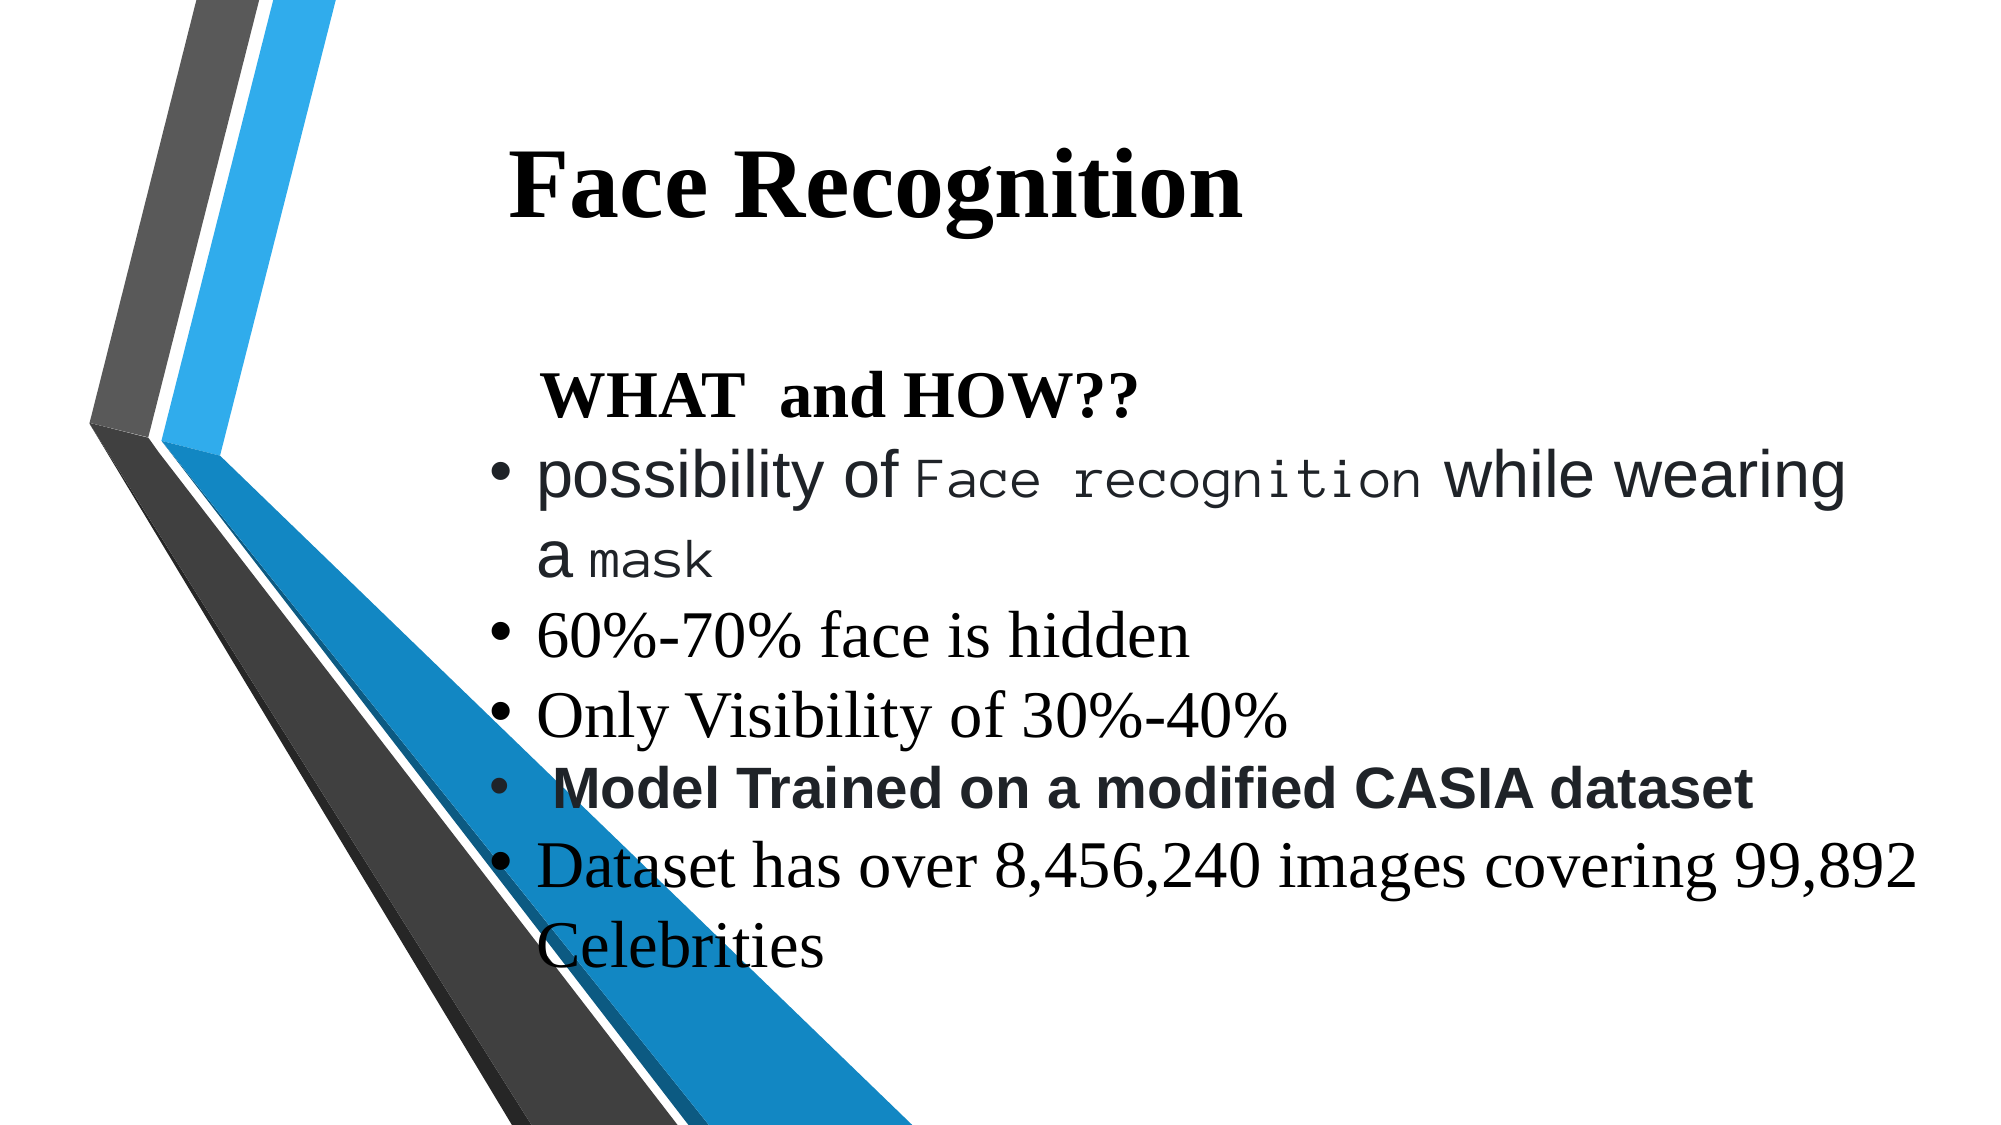

Face Recognition
   WHAT  and HOW??
possibility of Face recognition while wearing a mask
60%-70% face is hidden
Only Visibility of 30%-40%
 Model Trained on a modified CASIA dataset
Dataset has over 8,456,240 images covering 99,892 Celebrities